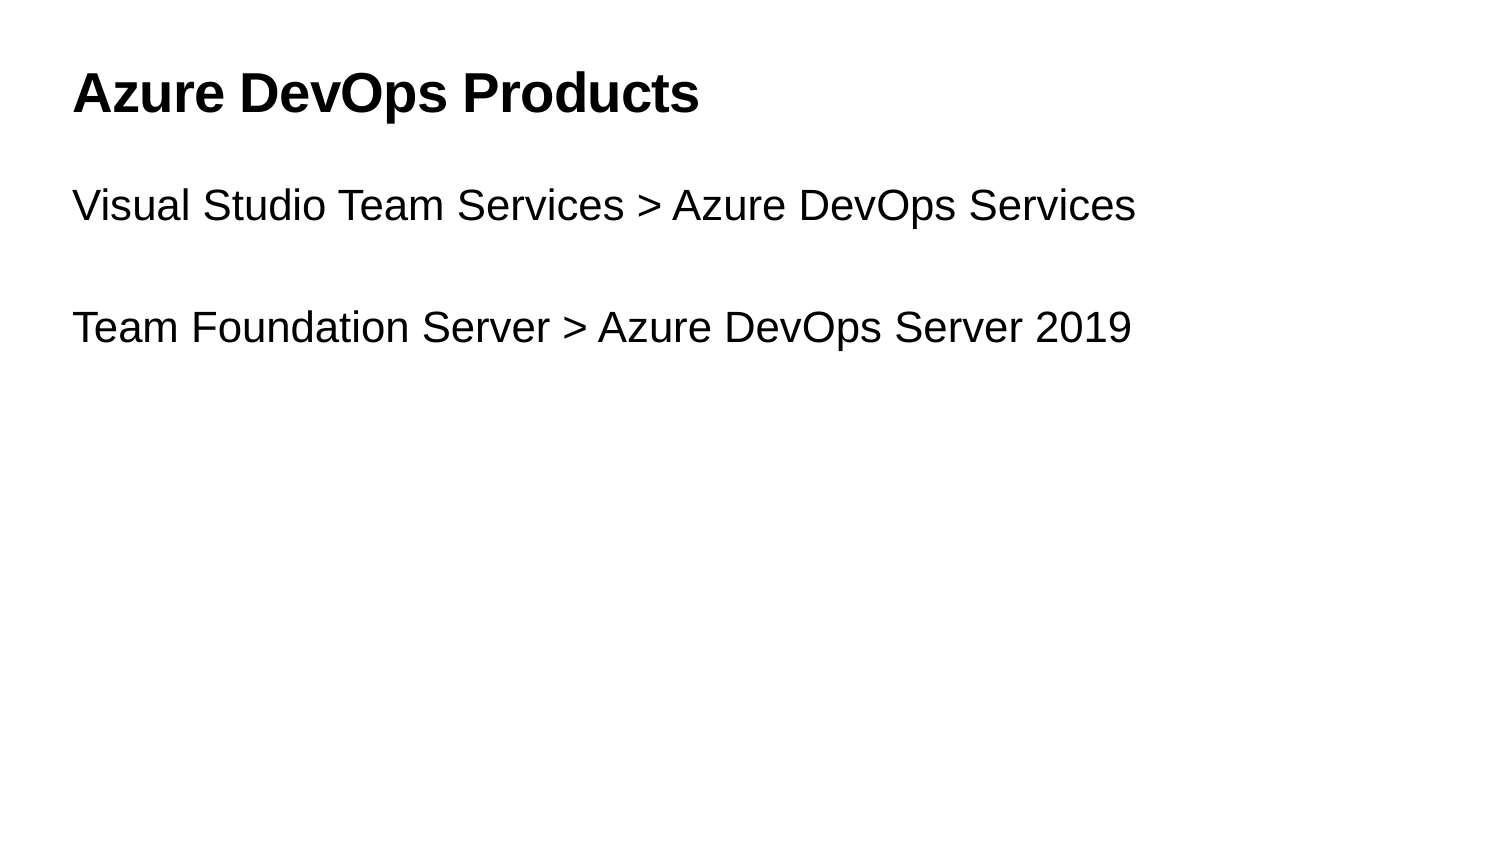

# Azure DevOps Products
Visual Studio Team Services > Azure DevOps Services

Team Foundation Server > Azure DevOps Server 2019